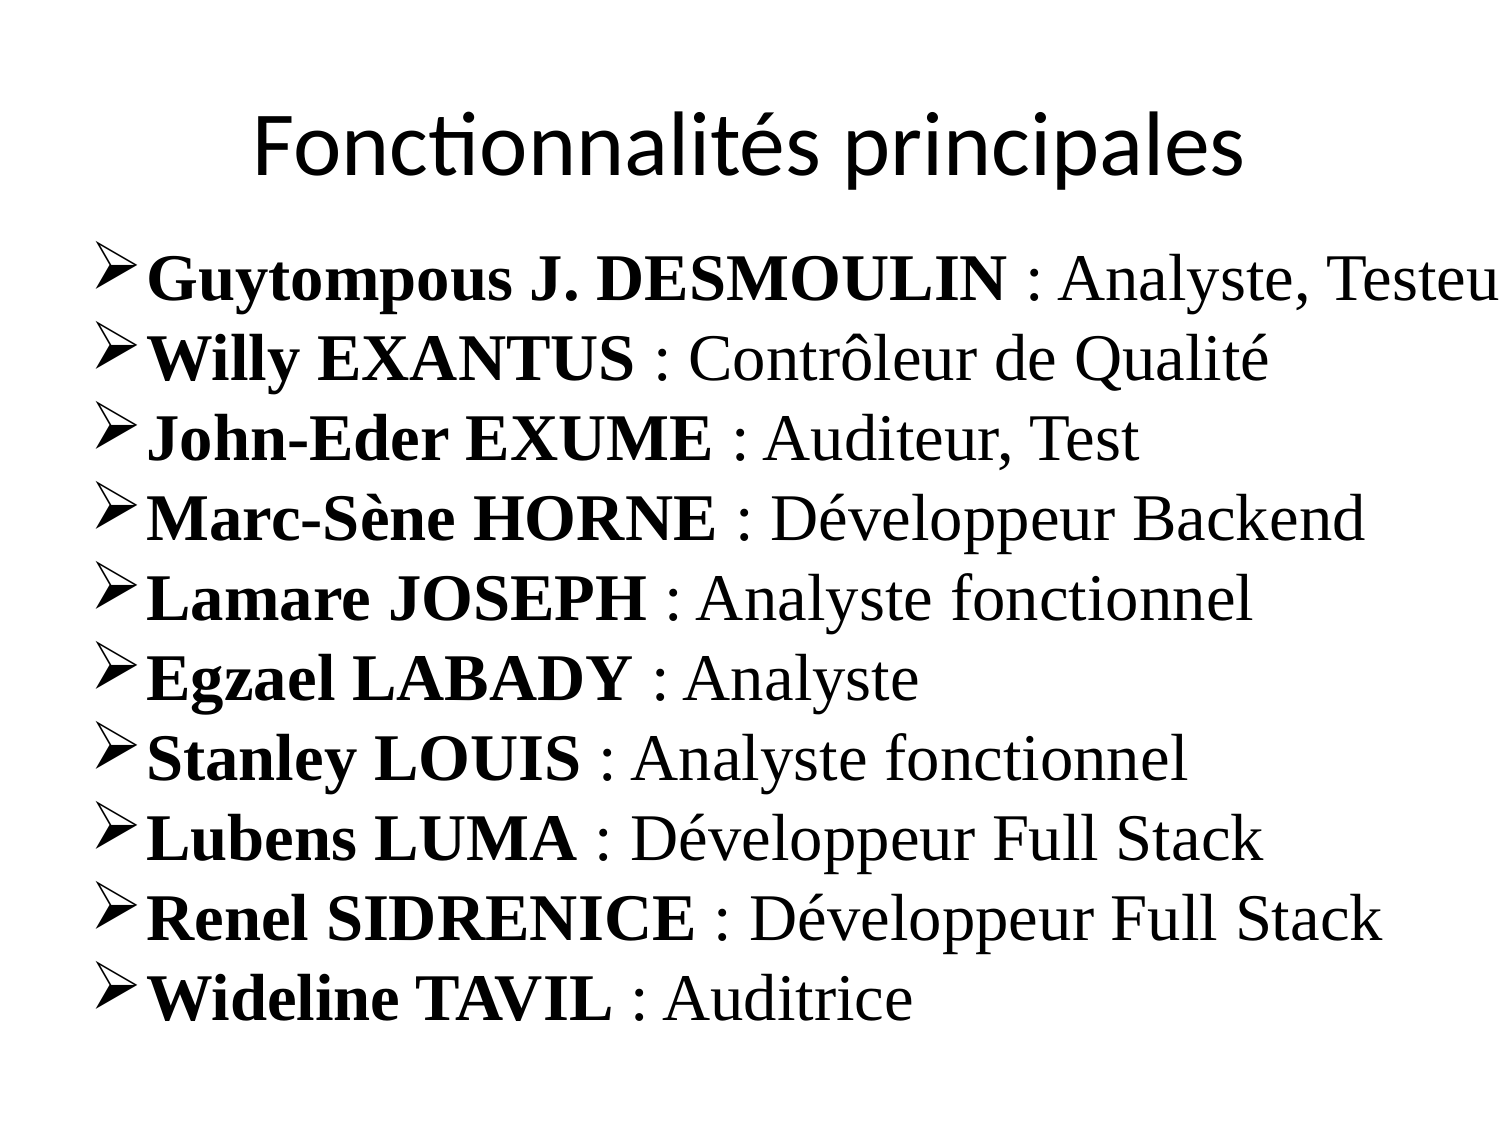

# Fonctionnalités principales
Guytompous J. DESMOULIN : Analyste, Testeur
Willy EXANTUS : Contrôleur de Qualité
John-Eder EXUME : Auditeur, Test
Marc-Sène HORNE : Développeur Backend
Lamare JOSEPH : Analyste fonctionnel
Egzael LABADY : Analyste
Stanley LOUIS : Analyste fonctionnel
Lubens LUMA : Développeur Full Stack
Renel SIDRENICE : Développeur Full Stack
Wideline TAVIL : Auditrice